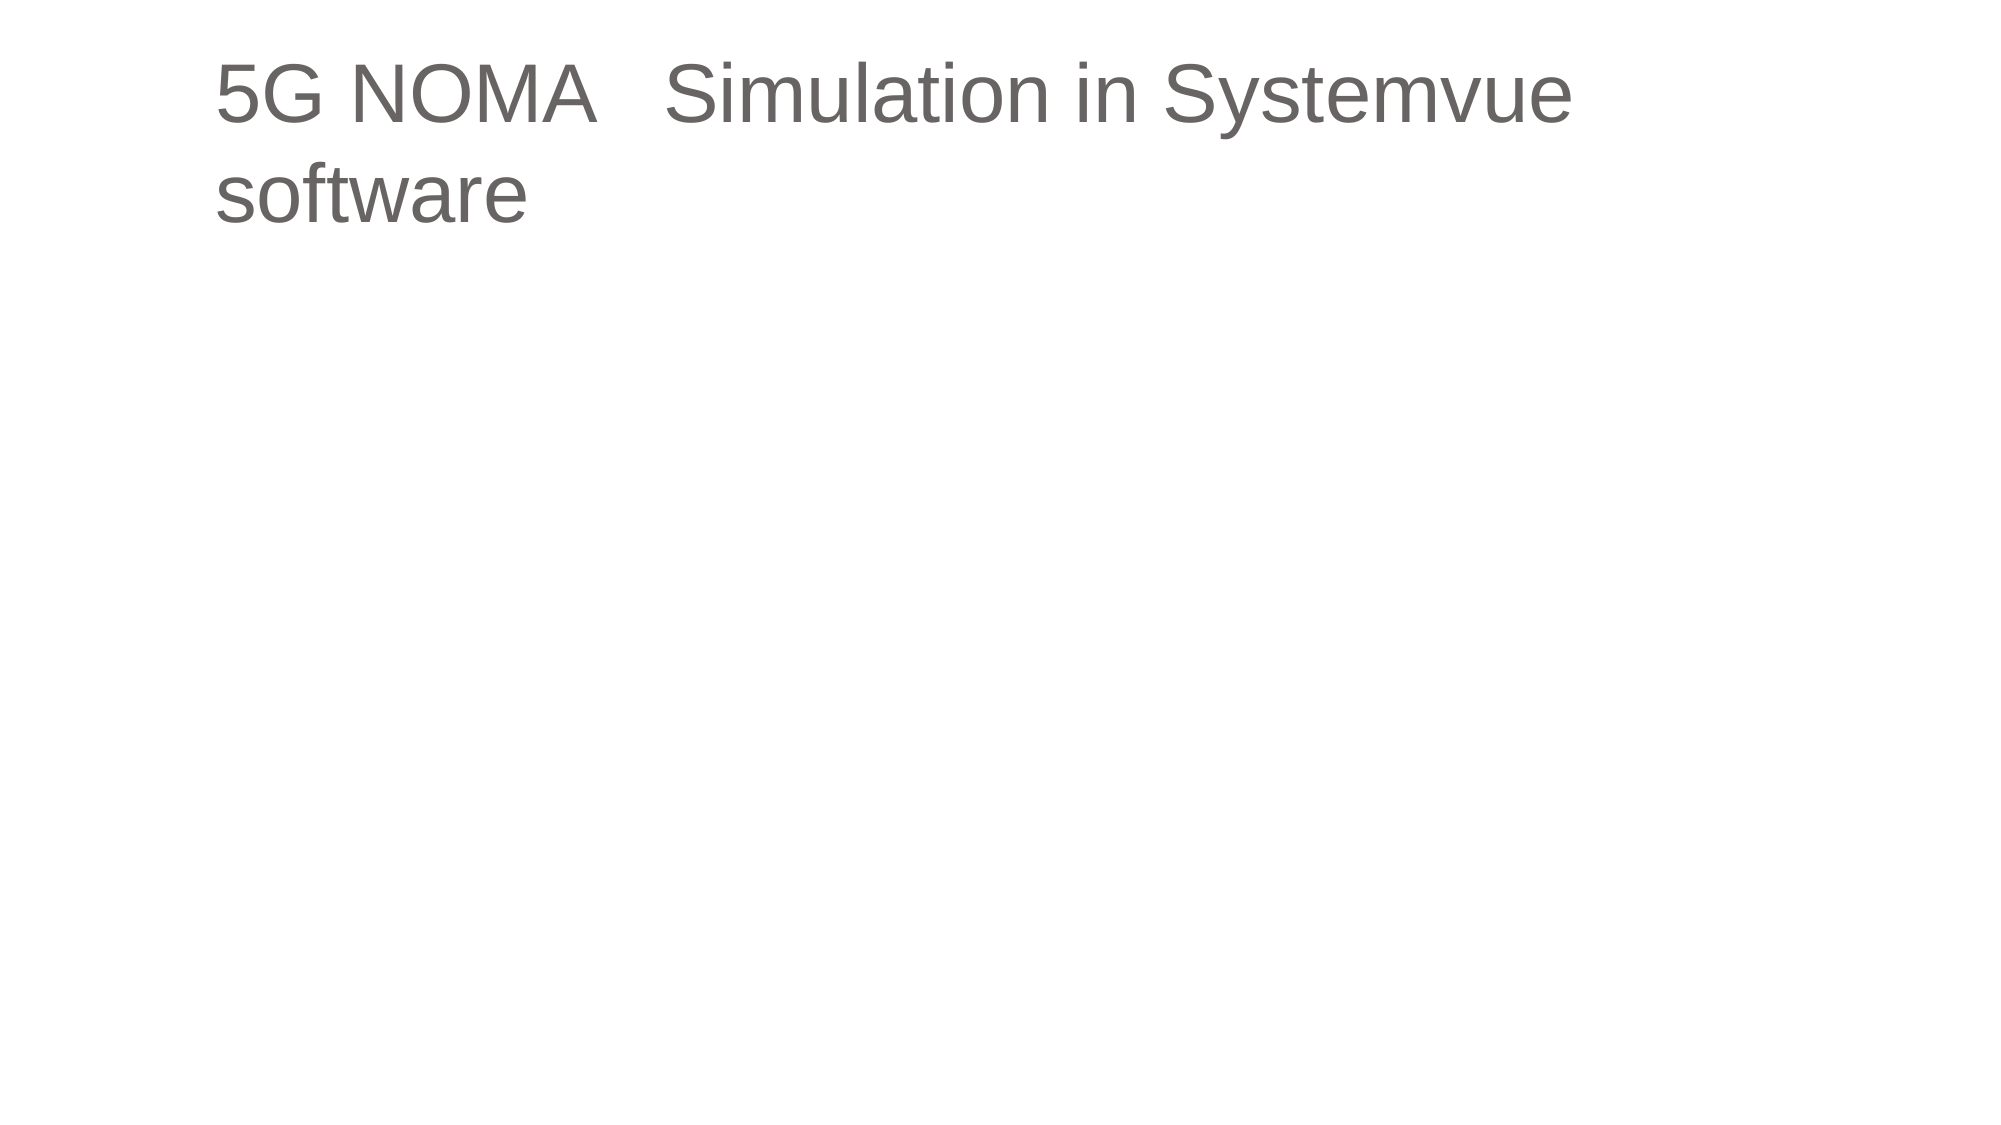

# 5G NOMA   Simulation in Systemvue software